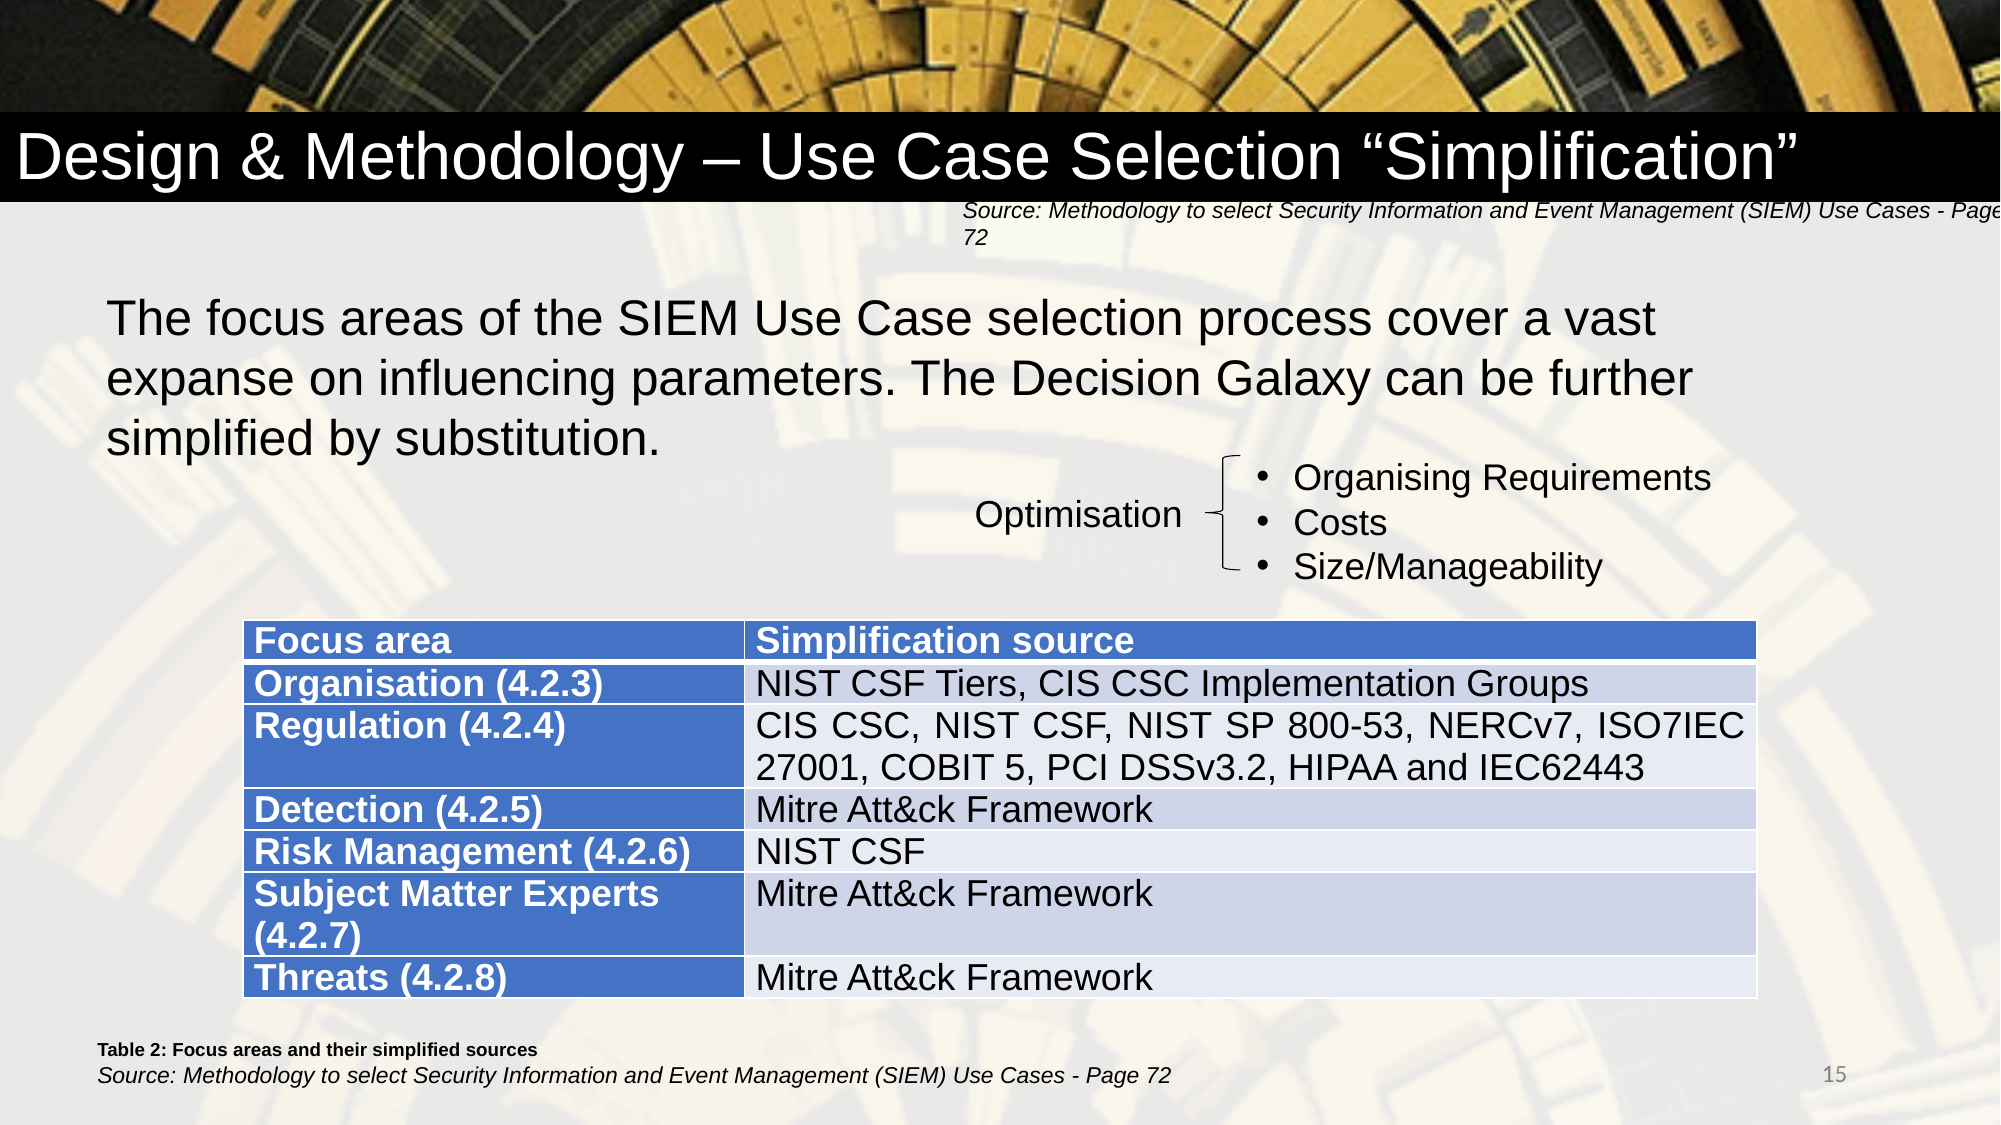

# Design & Methodology – Use Case Selection “Simplification”
Source: Methodology to select Security Information and Event Management (SIEM) Use Cases - Page 72
The focus areas of the SIEM Use Case selection process cover a vast expanse on influencing parameters. The Decision Galaxy can be further simplified by substitution.

Organising Requirements
Costs
Size/Manageability

Optimisation
| Focus area | Simplification source |
| --- | --- |
| Organisation (4.2.3) | NIST CSF Tiers, CIS CSC Implementation Groups |
| Regulation (4.2.4) | CIS CSC, NIST CSF, NIST SP 800-53, NERCv7, ISO7IEC 27001, COBIT 5, PCI DSSv3.2, HIPAA and IEC62443 |
| Detection (4.2.5) | Mitre Att&ck Framework |
| Risk Management (4.2.6) | NIST CSF |
| Subject Matter Experts (4.2.7) | Mitre Att&ck Framework |
| Threats (4.2.8) | Mitre Att&ck Framework |
Table 2: Focus areas and their simplified sources
Source: Methodology to select Security Information and Event Management (SIEM) Use Cases - Page 72
15